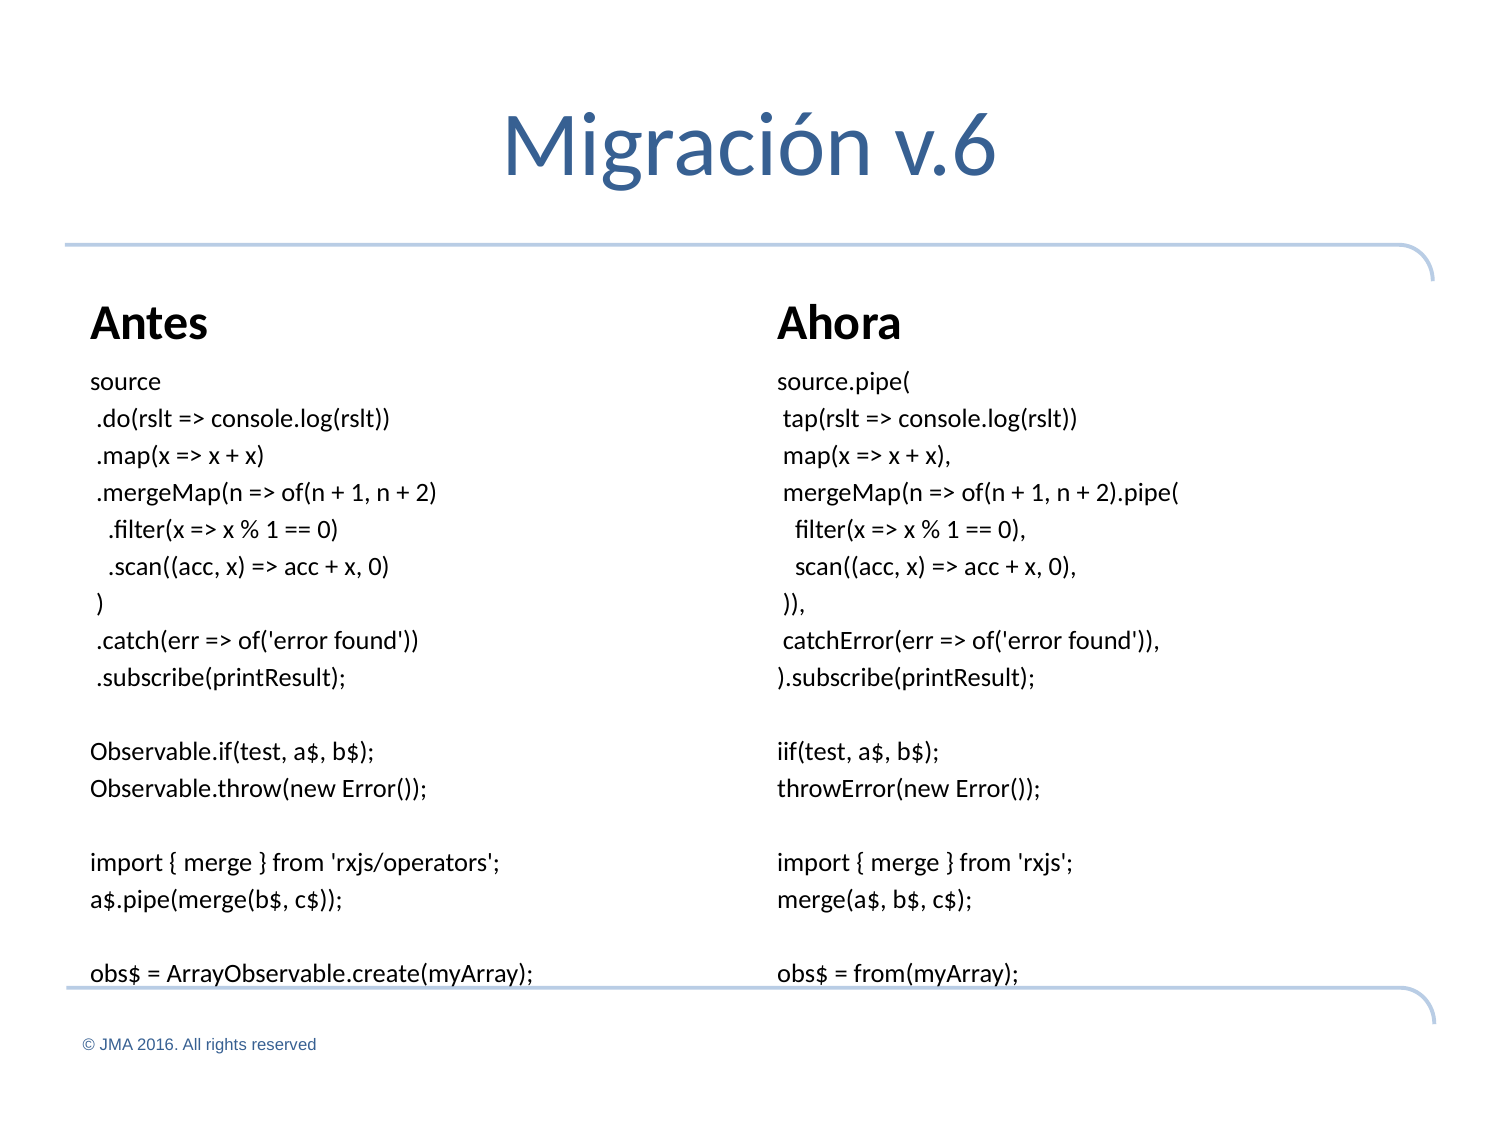

# Migración v.6
Antes
Ahora
source
 .do(rslt => console.log(rslt))
 .map(x => x + x)
 .mergeMap(n => of(n + 1, n + 2)
   .filter(x => x % 1 == 0)
   .scan((acc, x) => acc + x, 0)
 )
 .catch(err => of('error found'))
 .subscribe(printResult);

Observable.if(test, a$, b$);
Observable.throw(new Error());

import { merge } from 'rxjs/operators';
a$.pipe(merge(b$, c$));

obs$ = ArrayObservable.create(myArray);

source.pipe(
 tap(rslt => console.log(rslt))
 map(x => x + x),
 mergeMap(n => of(n + 1, n + 2).pipe(
   filter(x => x % 1 == 0),
   scan((acc, x) => acc + x, 0),
 )),
 catchError(err => of('error found')),
).subscribe(printResult);

iif(test, a$, b$);
throwError(new Error());

import { merge } from 'rxjs';
merge(a$, b$, c$);

obs$ = from(myArray);